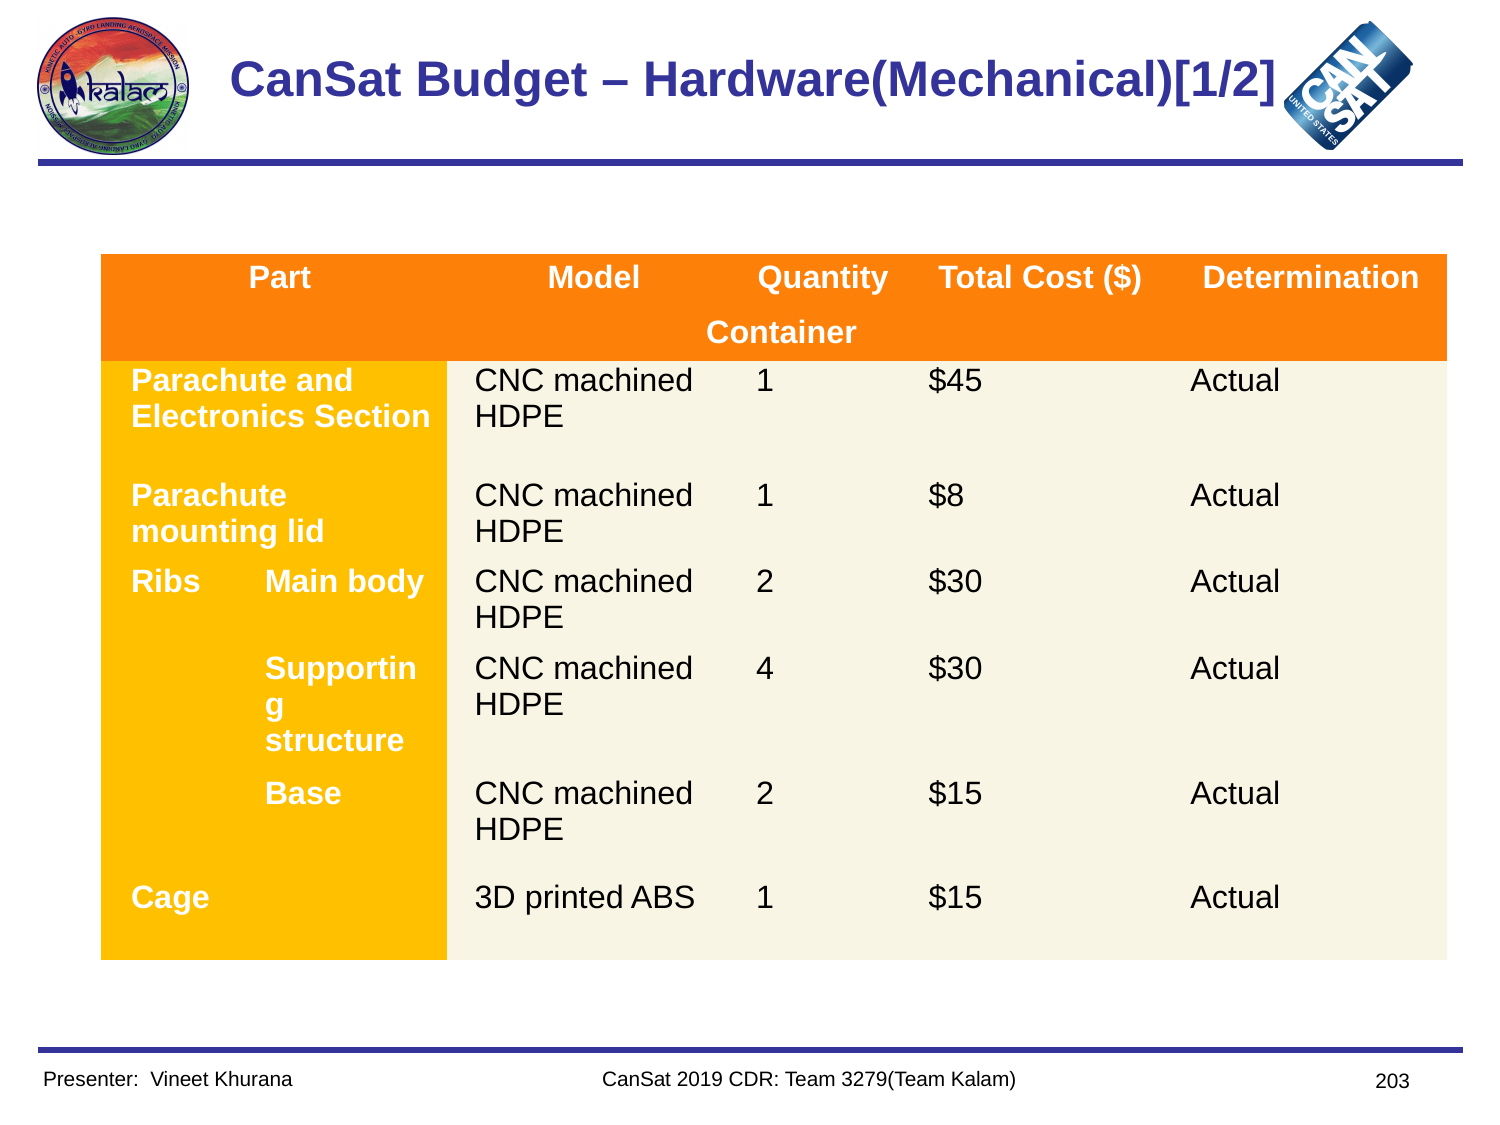

CanSat Budget – Hardware(Mechanical)[1/2]
| Part |  | Model | Quantity | Total Cost ($) | Determination |
| --- | --- | --- | --- | --- | --- |
| Container |  |  |  |  |  |
| Parachute and Electronics Section |  | CNC machined HDPE | 1 | $45 | Actual |
| Parachute mounting lid |  | CNC machined HDPE | 1 | $8 | Actual |
| Ribs | Main body | CNC machined HDPE | 2 | $30 | Actual |
|  | Supporting structure | CNC machined HDPE | 4 | $30 | Actual |
|  | Base | CNC machined HDPE | 2 | $15 | Actual |
| Cage |  | 3D printed ABS | 1 | $15 | Actual |
Presenter:  Vineet Khurana
CanSat 2019 CDR: Team 3279(Team Kalam)​​​​
203